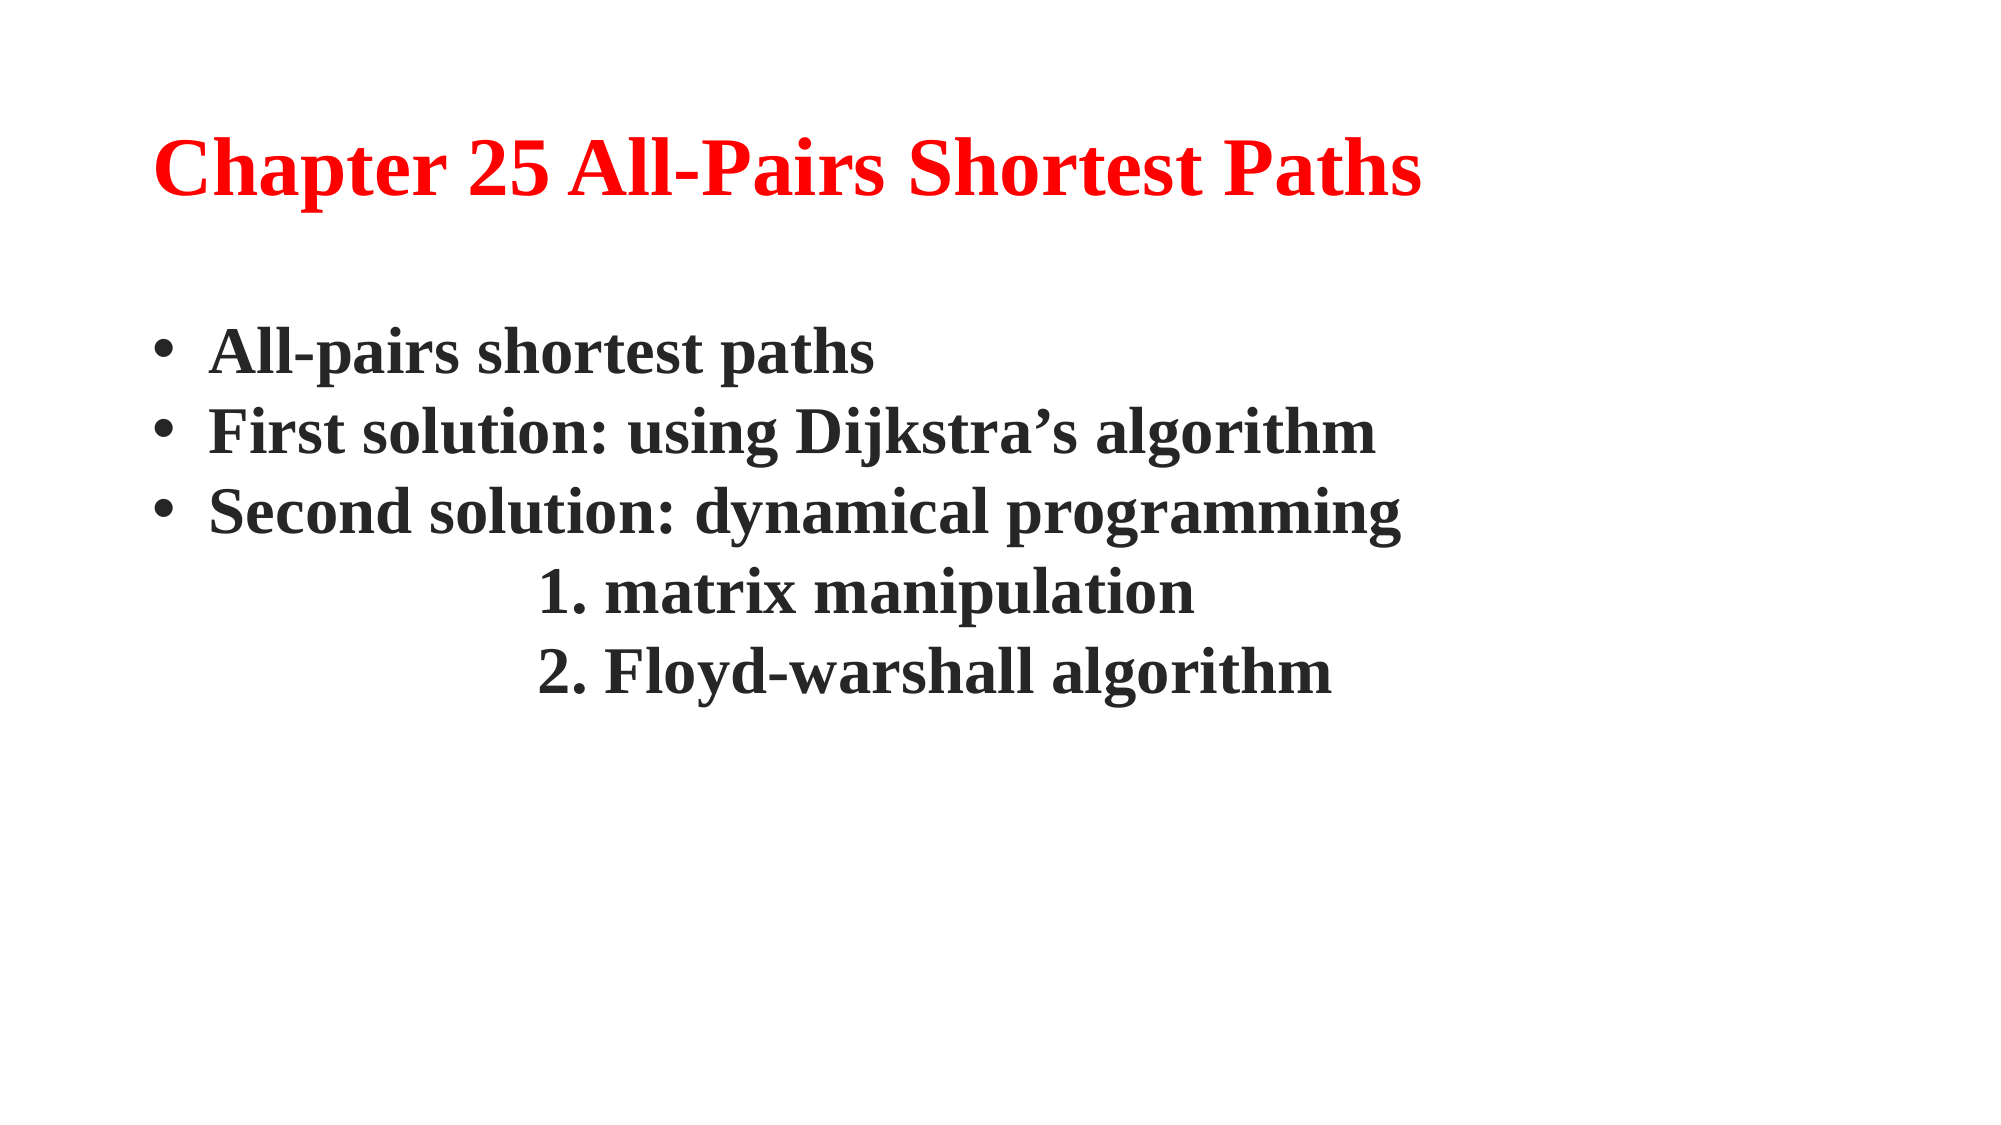

# Chapter 25 All-Pairs Shortest Paths
All-pairs shortest paths
First solution: using Dijkstra’s algorithm
Second solution: dynamical programming
                       1. matrix manipulation
                       2. Floyd-warshall algorithm